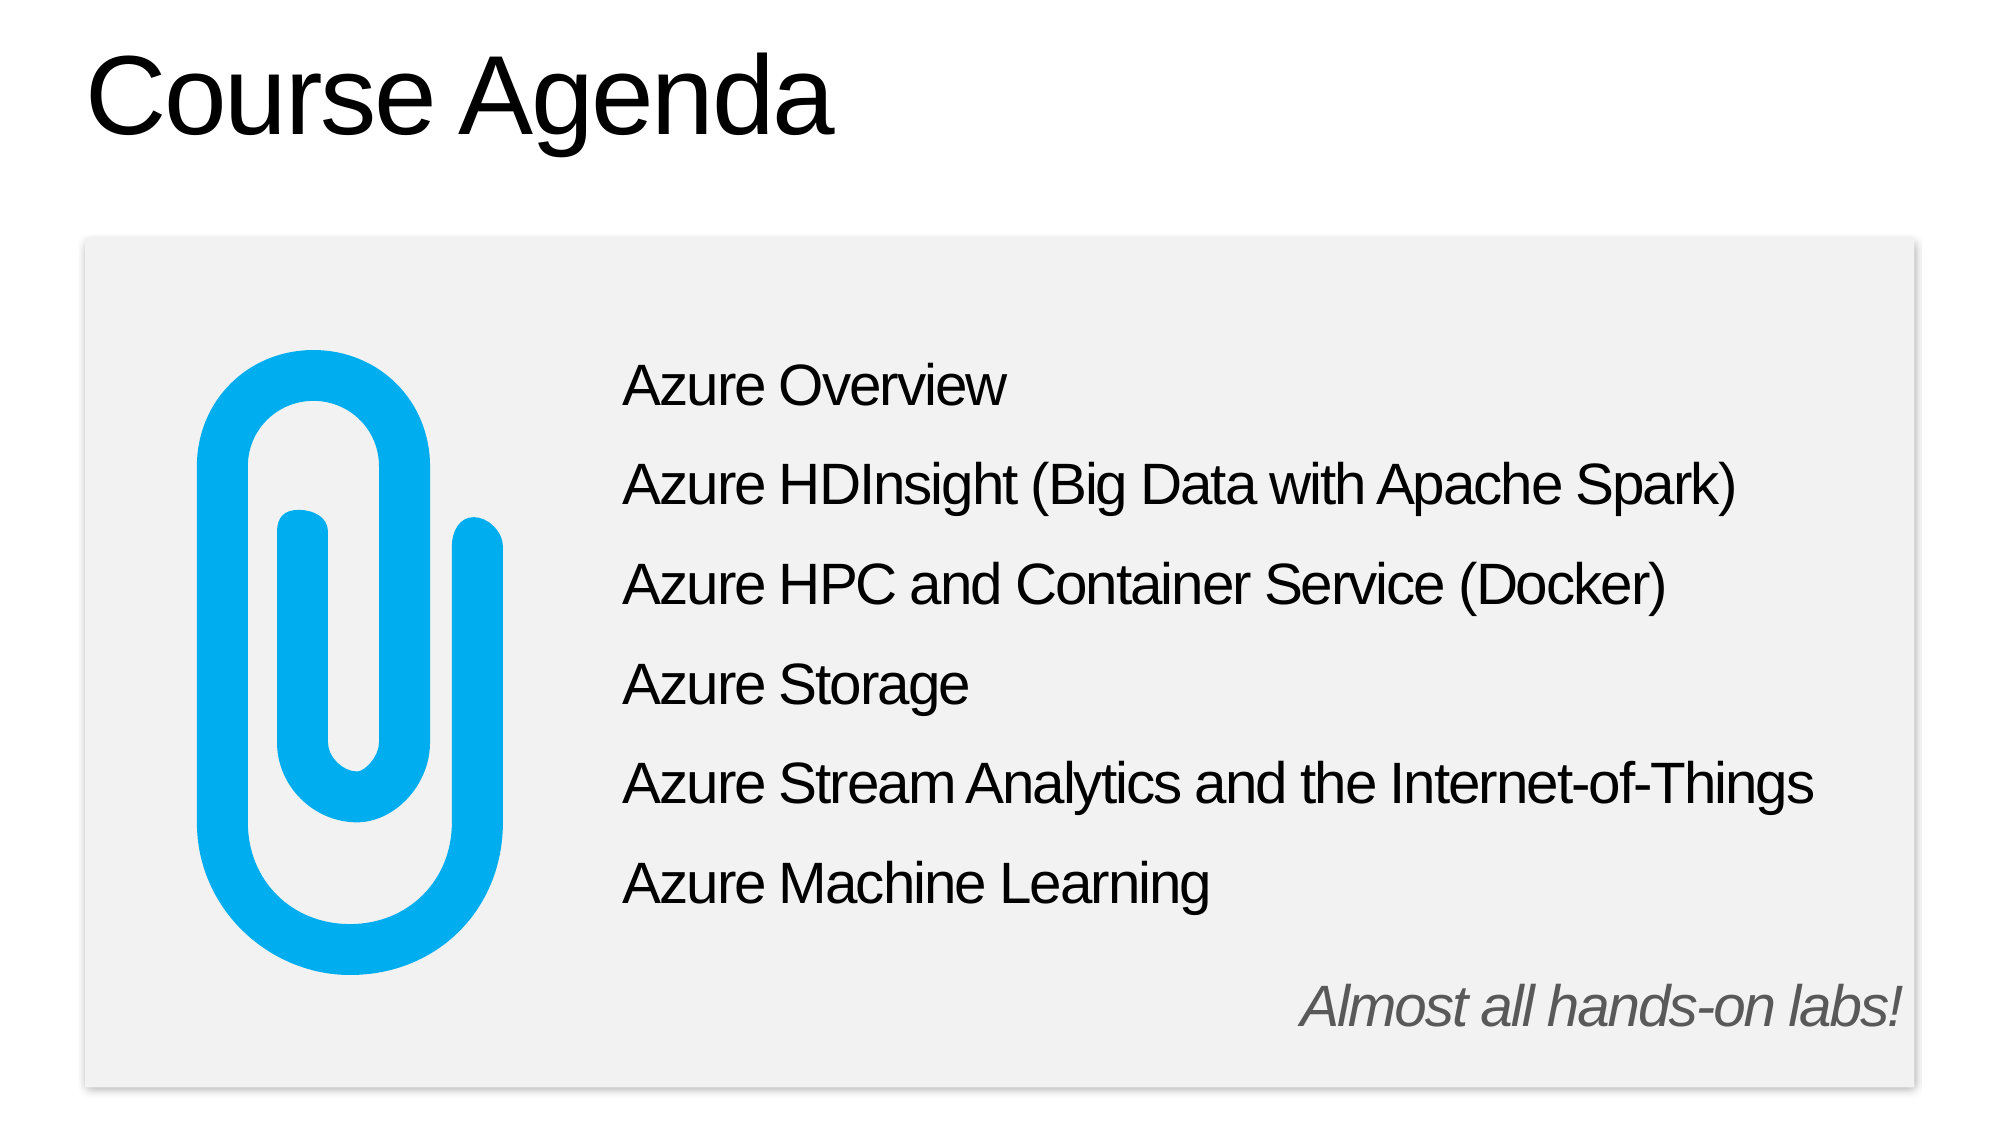

# Course Agenda
Azure Overview
Azure HDInsight (Big Data with Apache Spark)
Azure HPC and Container Service (Docker)
Azure Storage
Azure Stream Analytics and the Internet-of-Things
Azure Machine Learning
 Almost all hands-on labs!